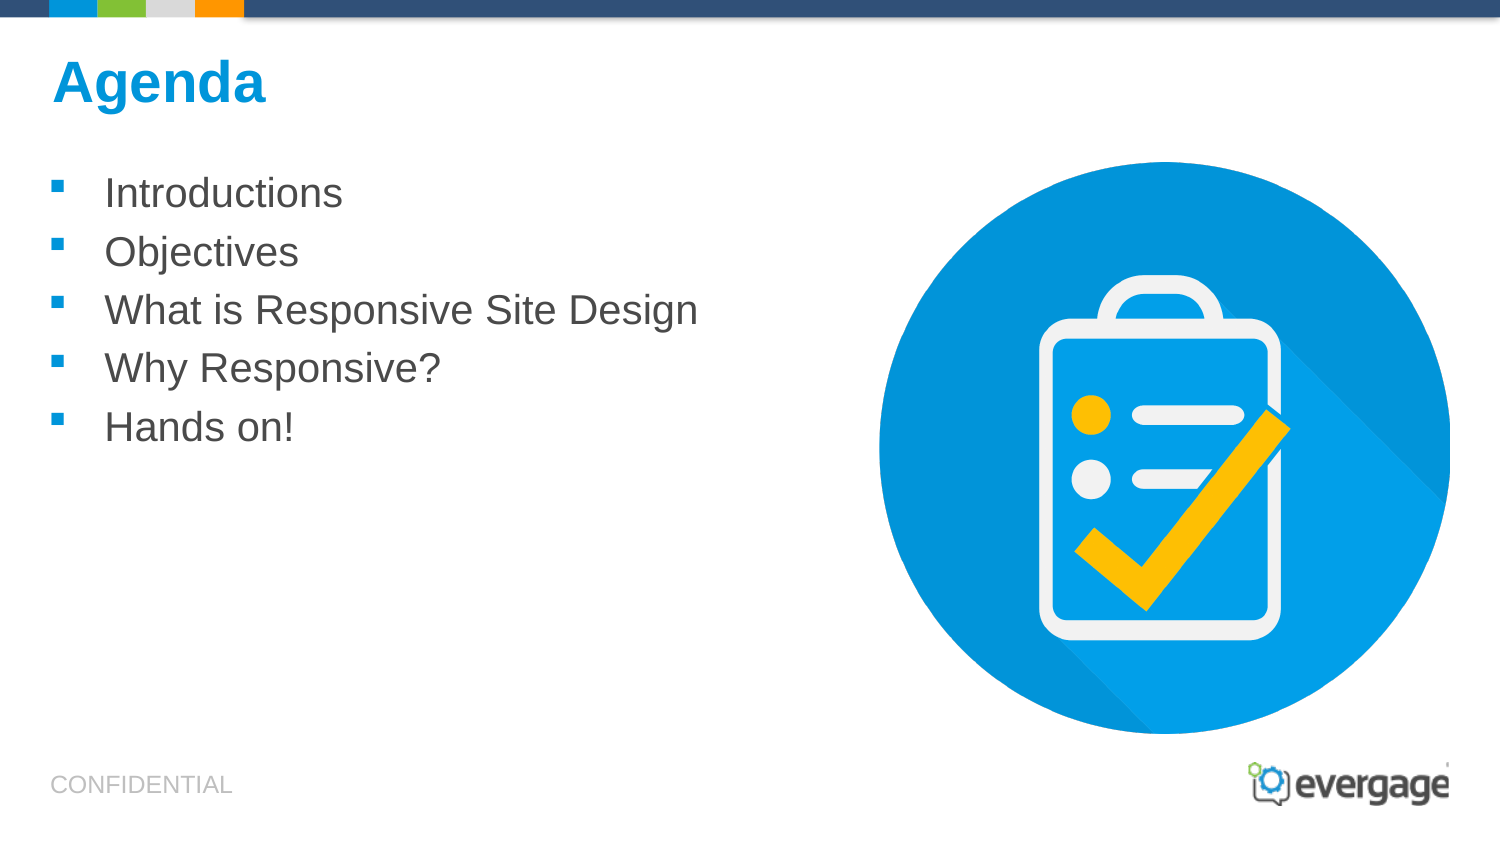

# Agenda
Introductions
Objectives
What is Responsive Site Design
Why Responsive?
Hands on!